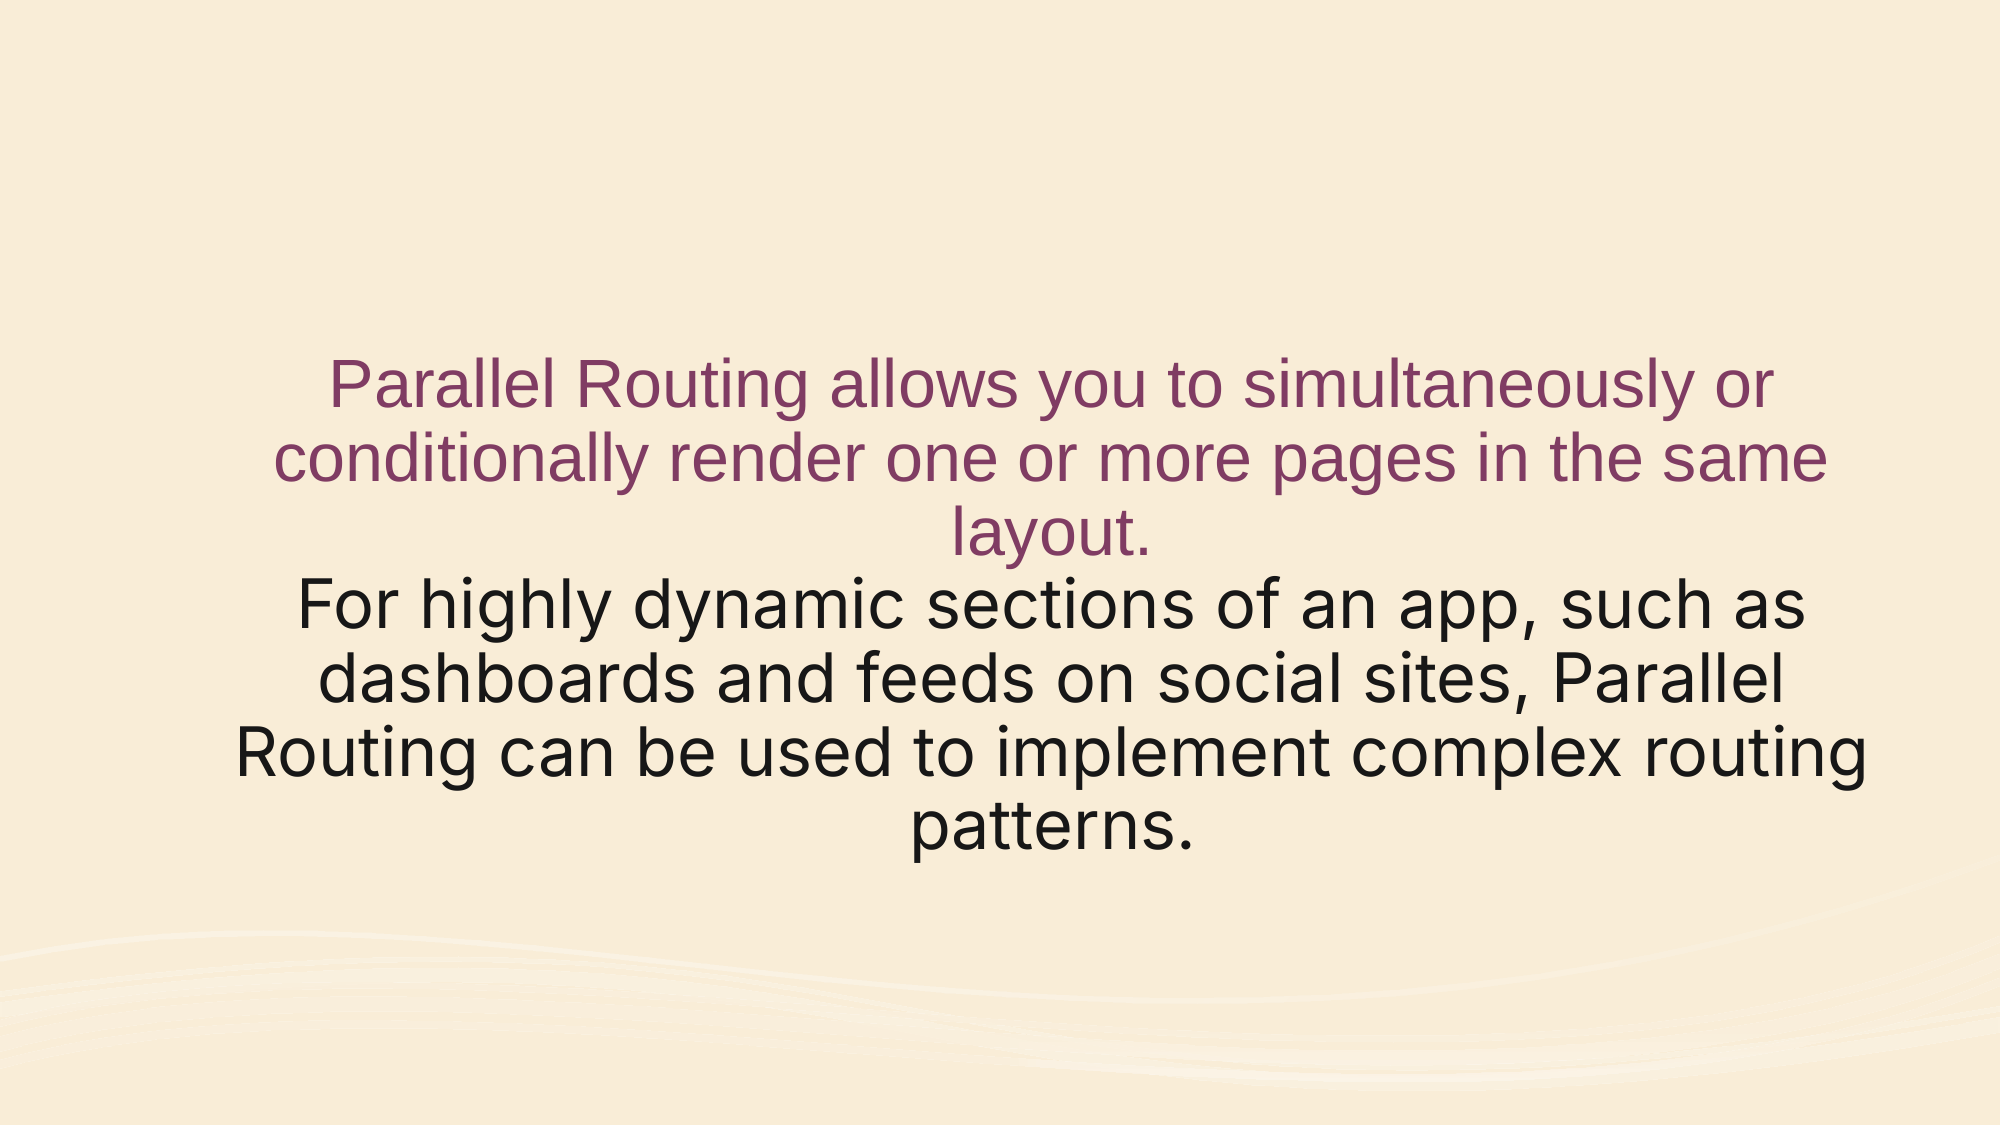

# Parallel Routing allows you to simultaneously or conditionally render one or more pages in the same layout. For highly dynamic sections of an app, such as dashboards and feeds on social sites, Parallel Routing can be used to implement complex routing patterns.